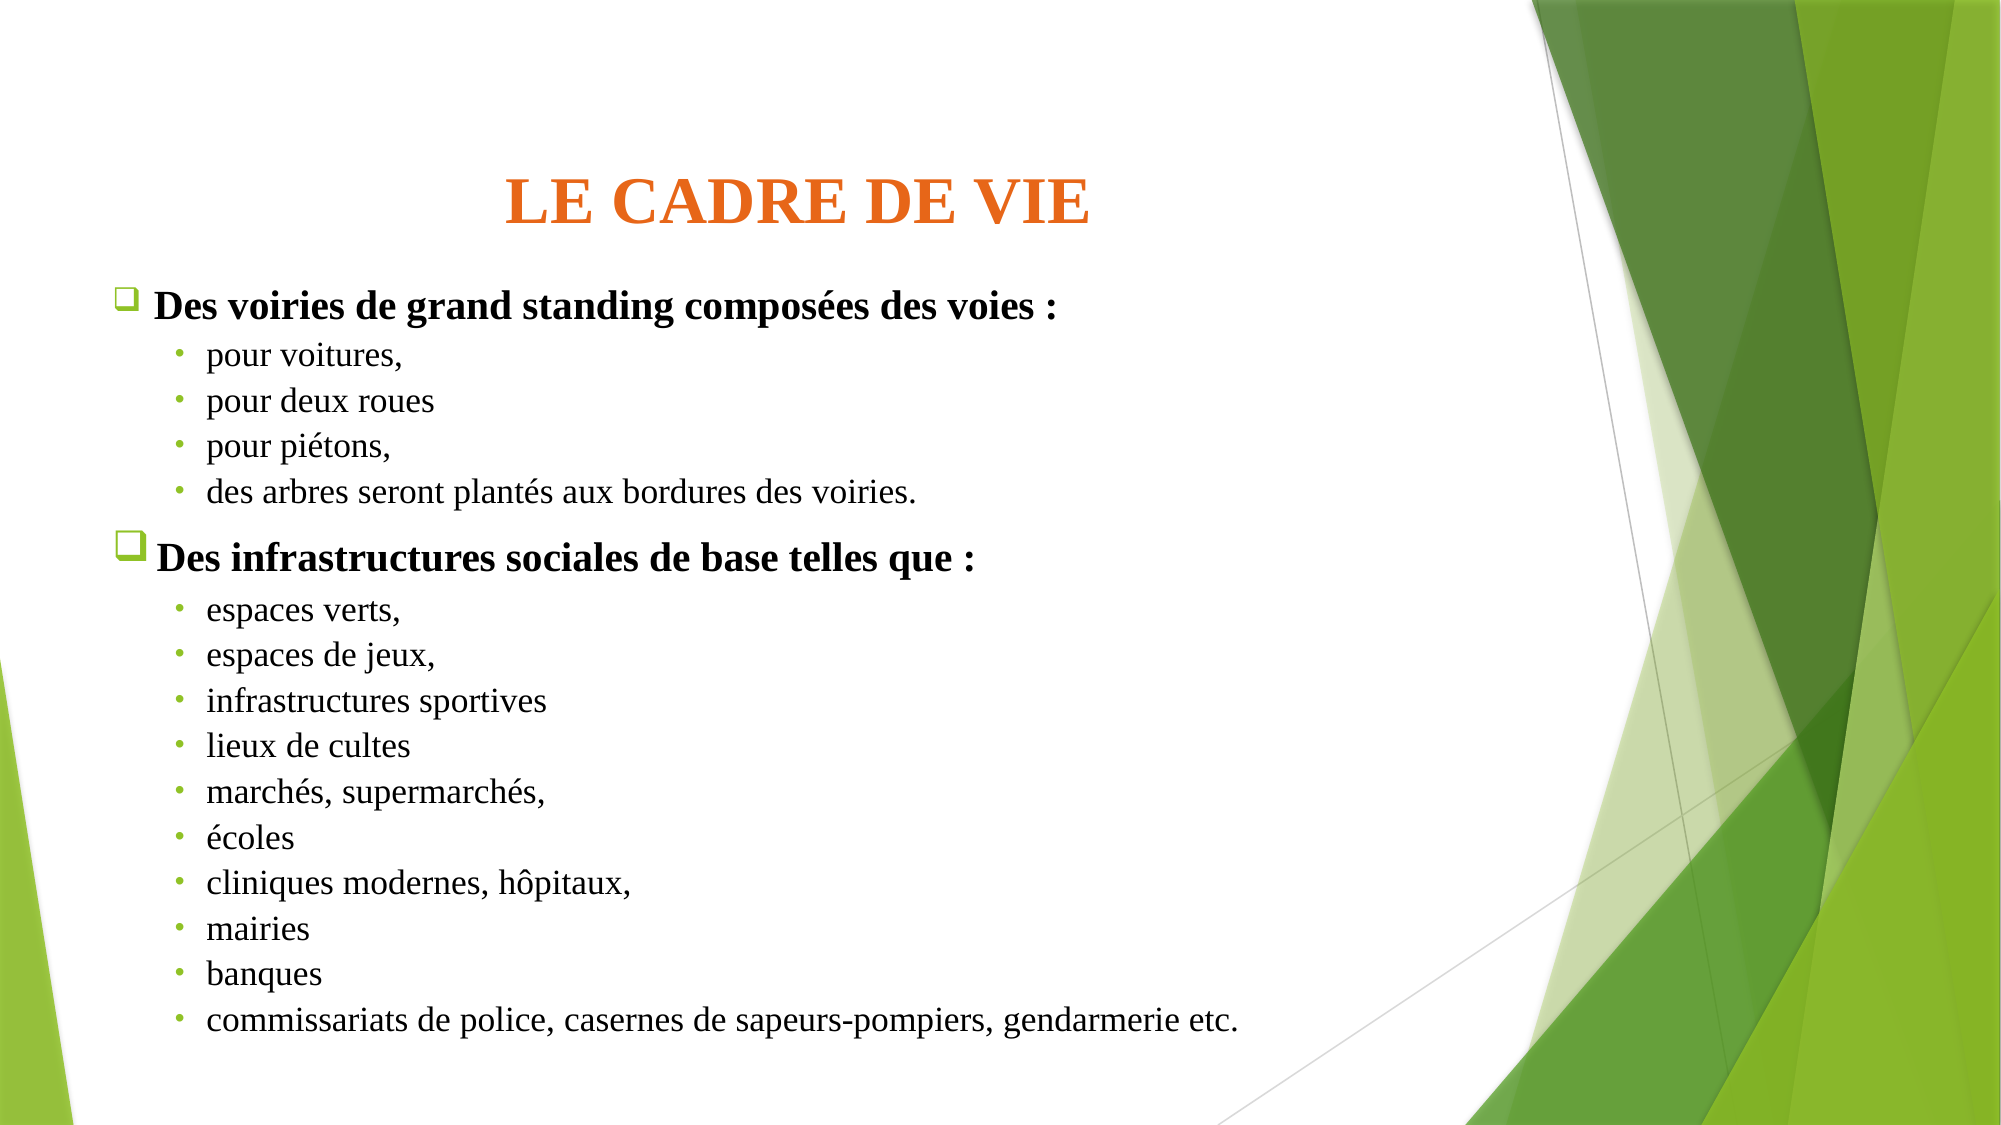

# LE CADRE DE VIE
 Des voiries de grand standing composées des voies :
pour voitures,
pour deux roues
pour piétons,
des arbres seront plantés aux bordures des voiries.
 Des infrastructures sociales de base telles que :
espaces verts,
espaces de jeux,
infrastructures sportives
lieux de cultes
marchés, supermarchés,
écoles
cliniques modernes, hôpitaux,
mairies
banques
commissariats de police, casernes de sapeurs-pompiers, gendarmerie etc.